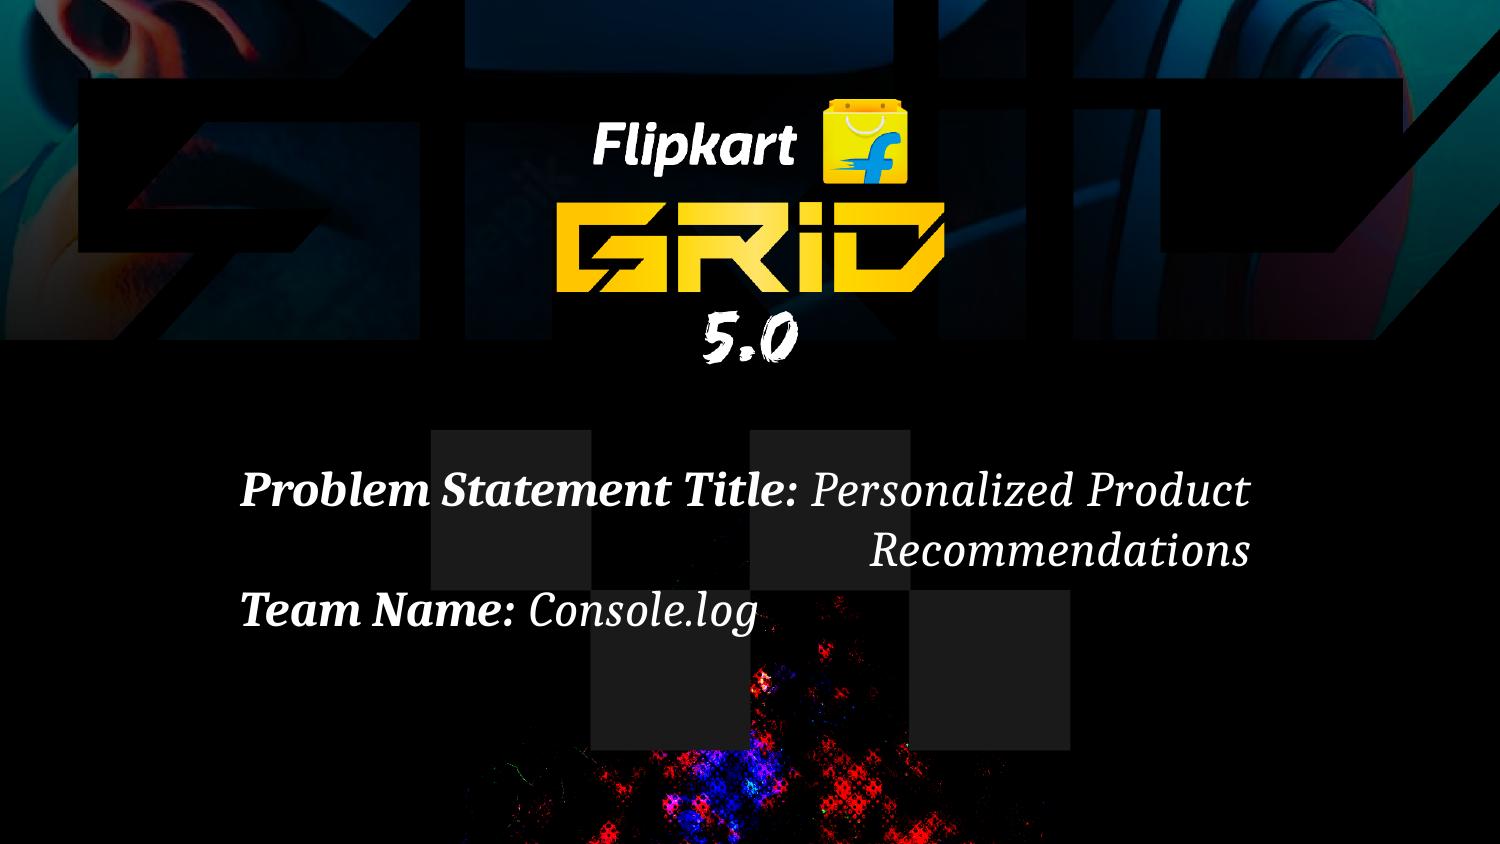

Problem Statement Title: Personalized Product     Recommendations
Team Name: Console.log